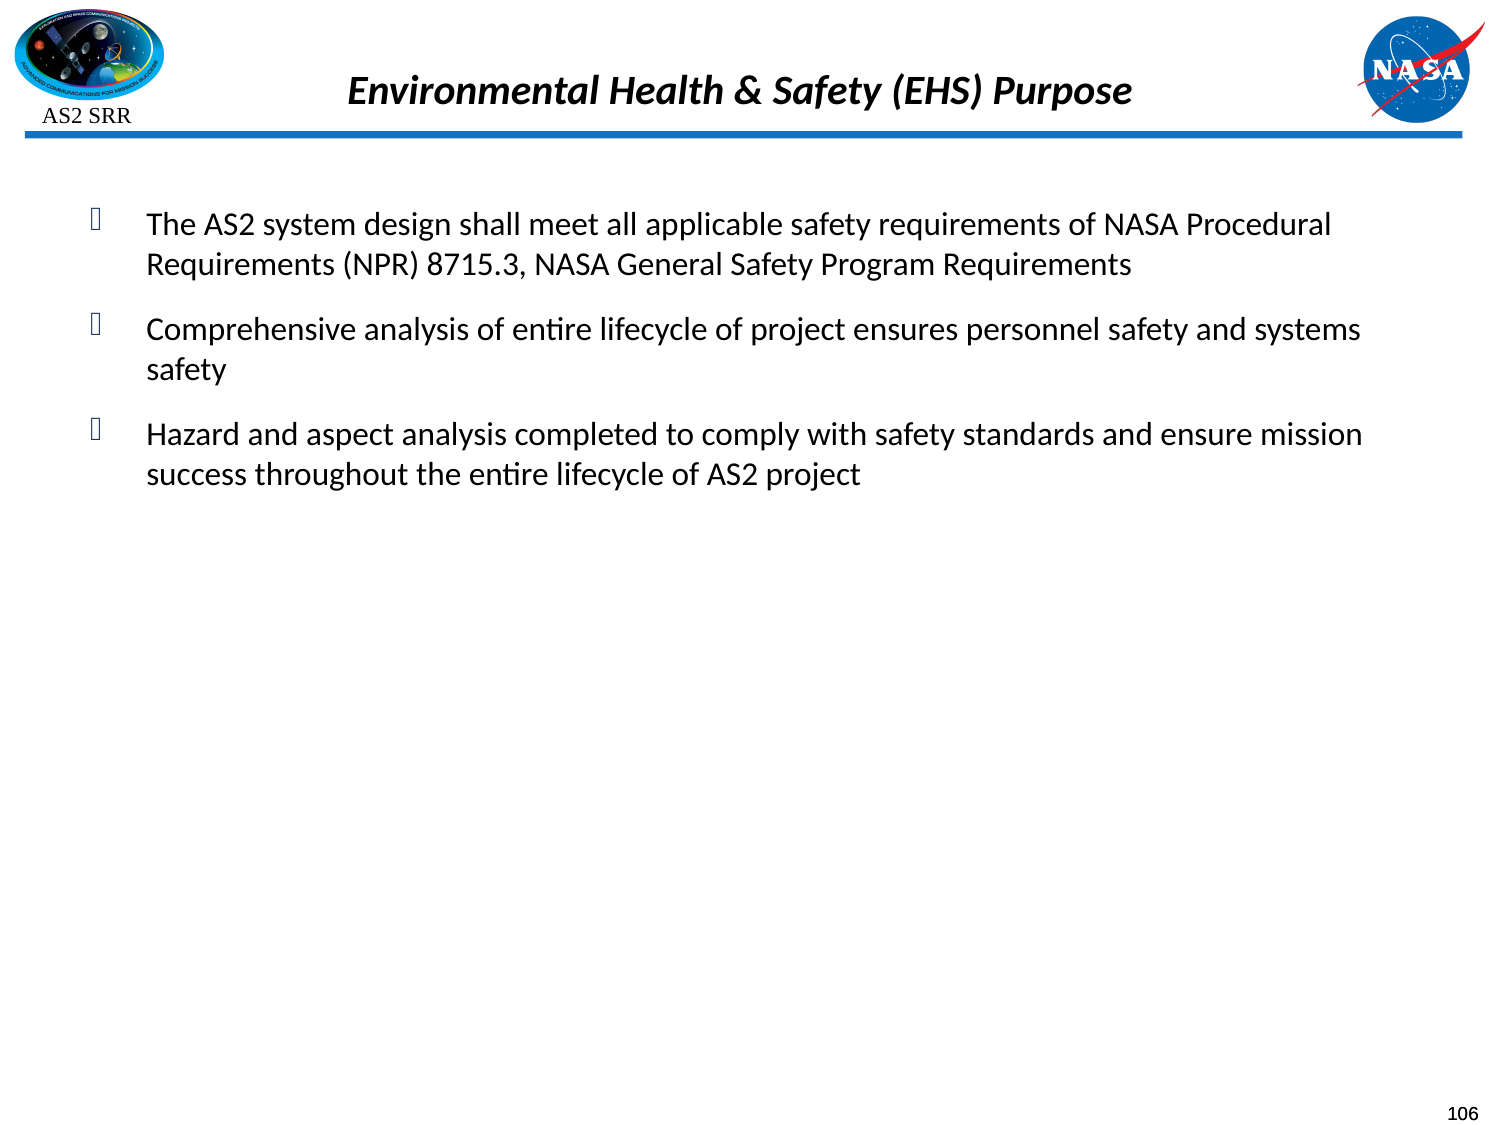

# Environmental Health & Safety (EHS) Purpose
The AS2 system design shall meet all applicable safety requirements of NASA Procedural Requirements (NPR) 8715.3, NASA General Safety Program Requirements
Comprehensive analysis of entire lifecycle of project ensures personnel safety and systems safety
Hazard and aspect analysis completed to comply with safety standards and ensure mission success throughout the entire lifecycle of AS2 project